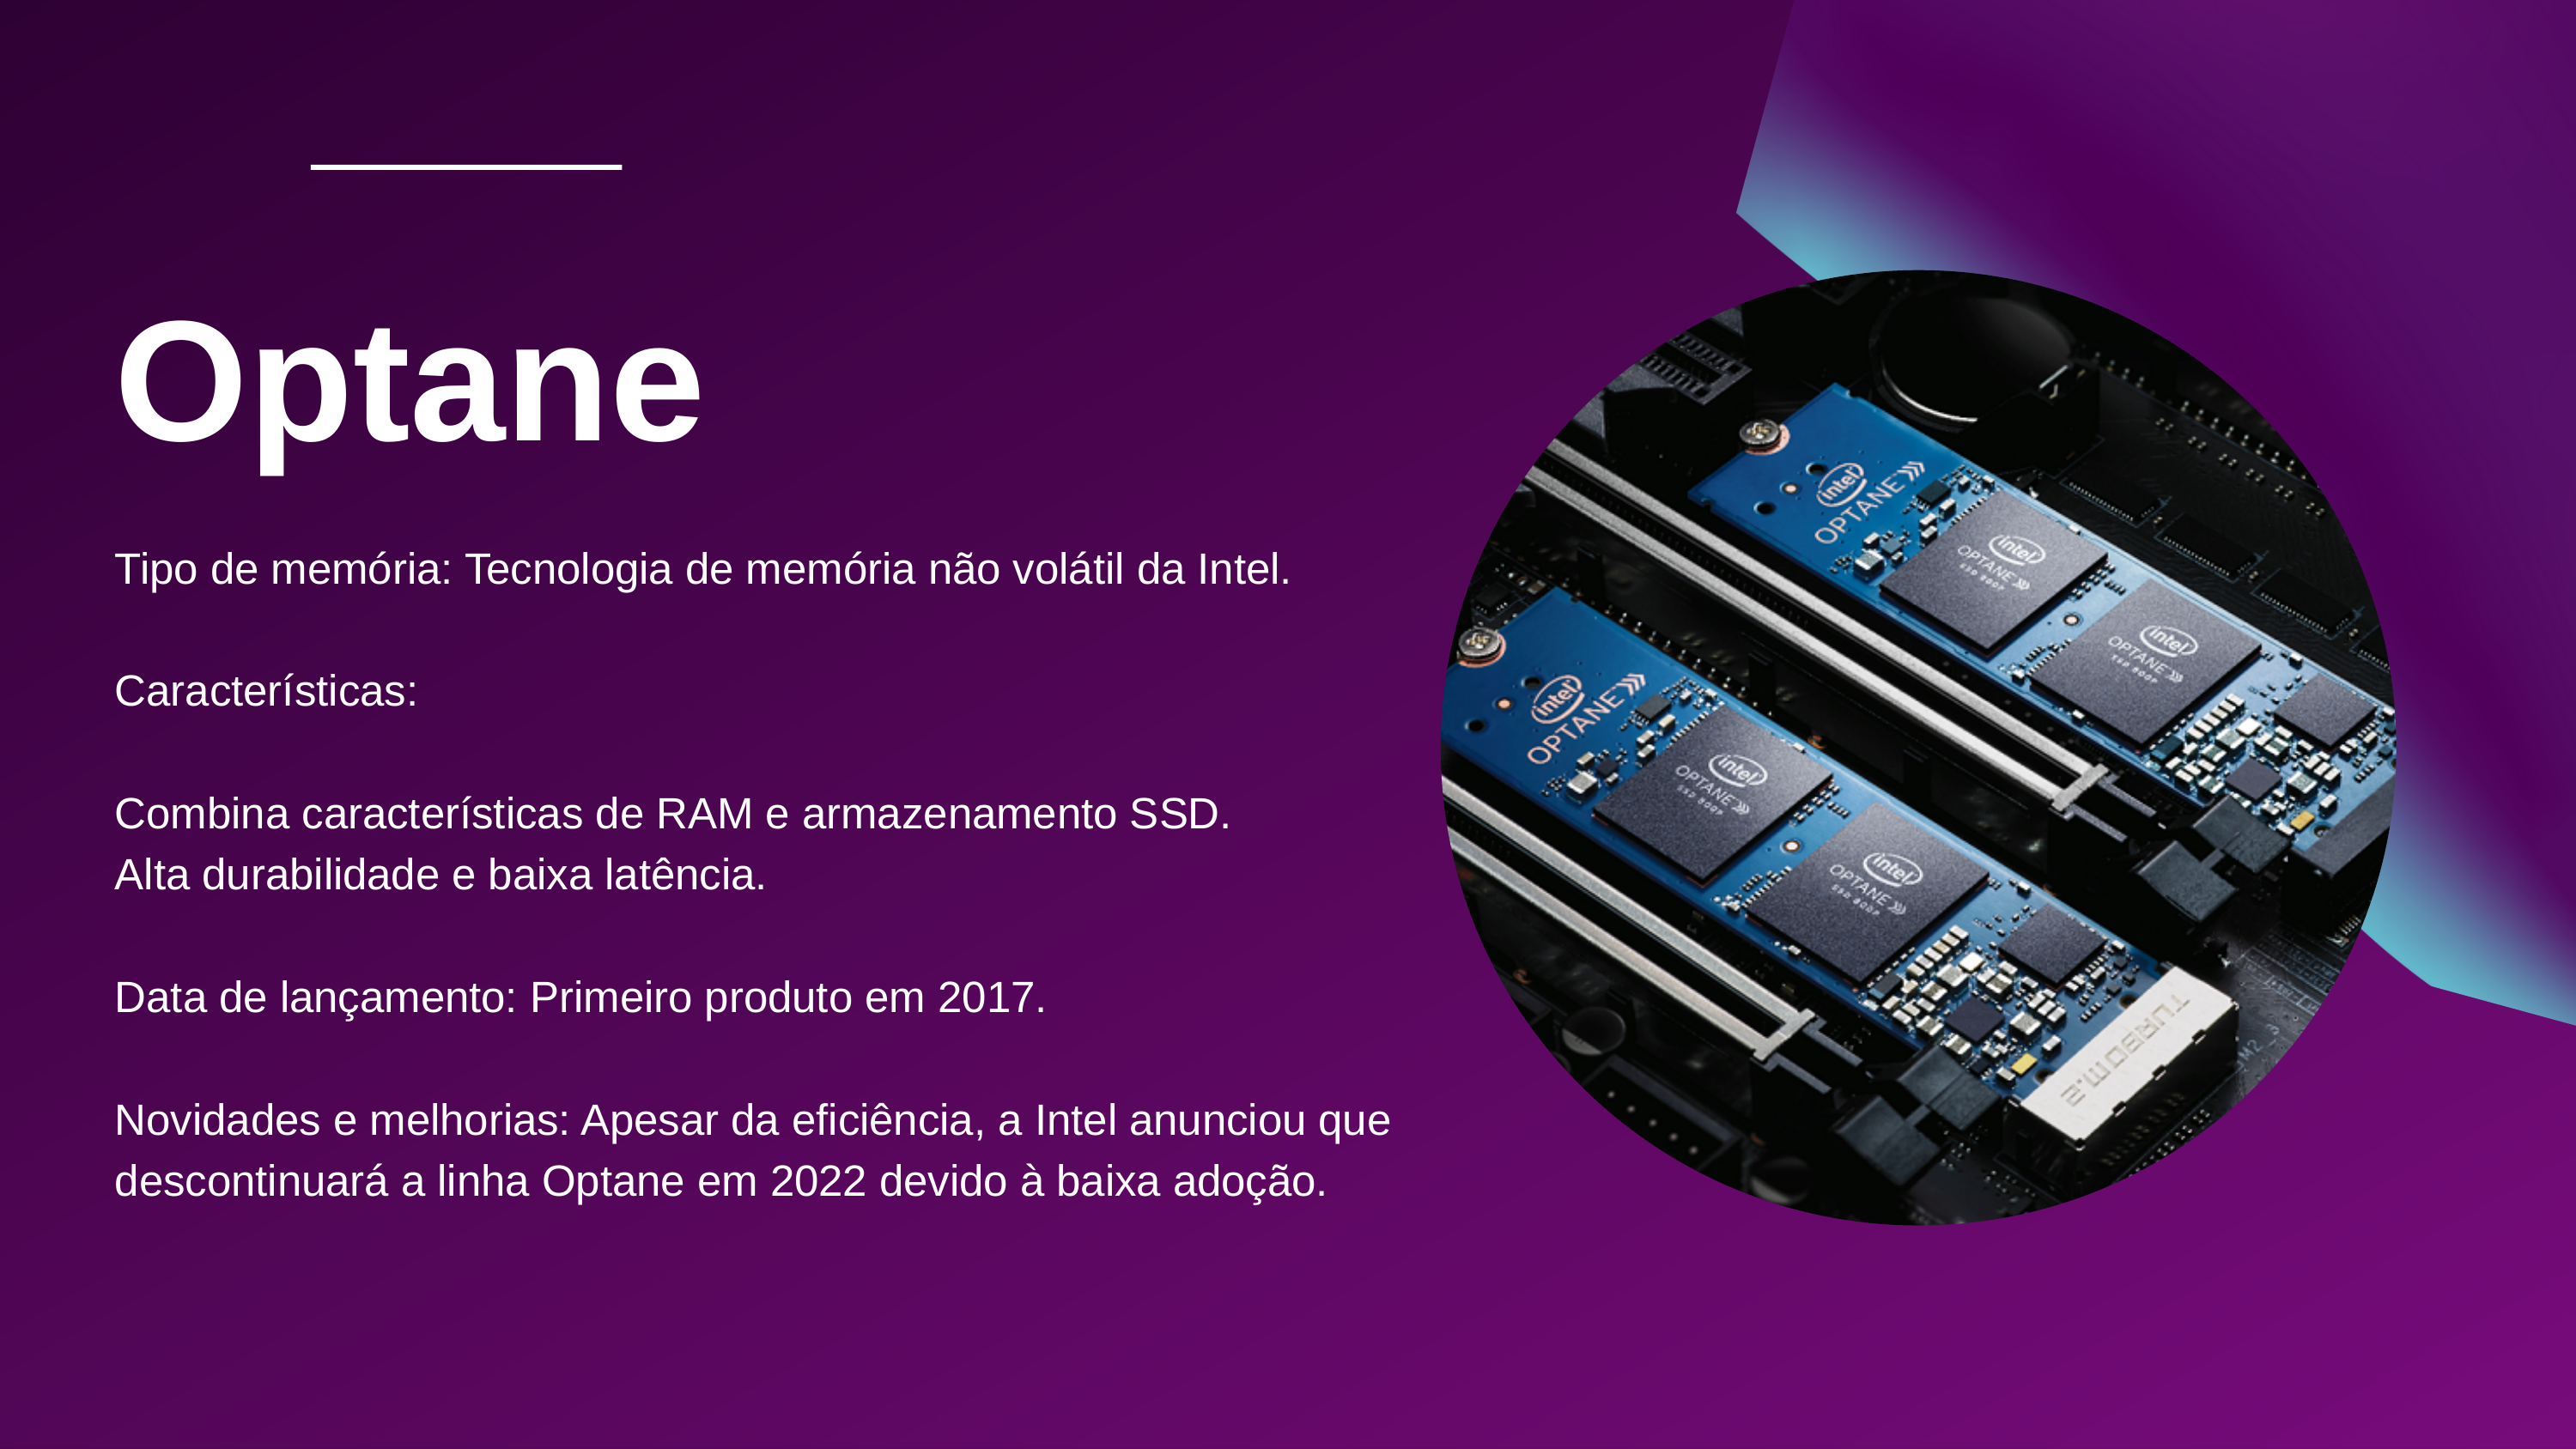

Optane

Tipo de memória: Tecnologia de memória não volátil da Intel.

Características:

Combina características de RAM e armazenamento SSD.
Alta durabilidade e baixa latência.

Data de lançamento: Primeiro produto em 2017.

Novidades e melhorias: Apesar da eficiência, a Intel anunciou que descontinuará a linha Optane em 2022 devido à baixa adoção.